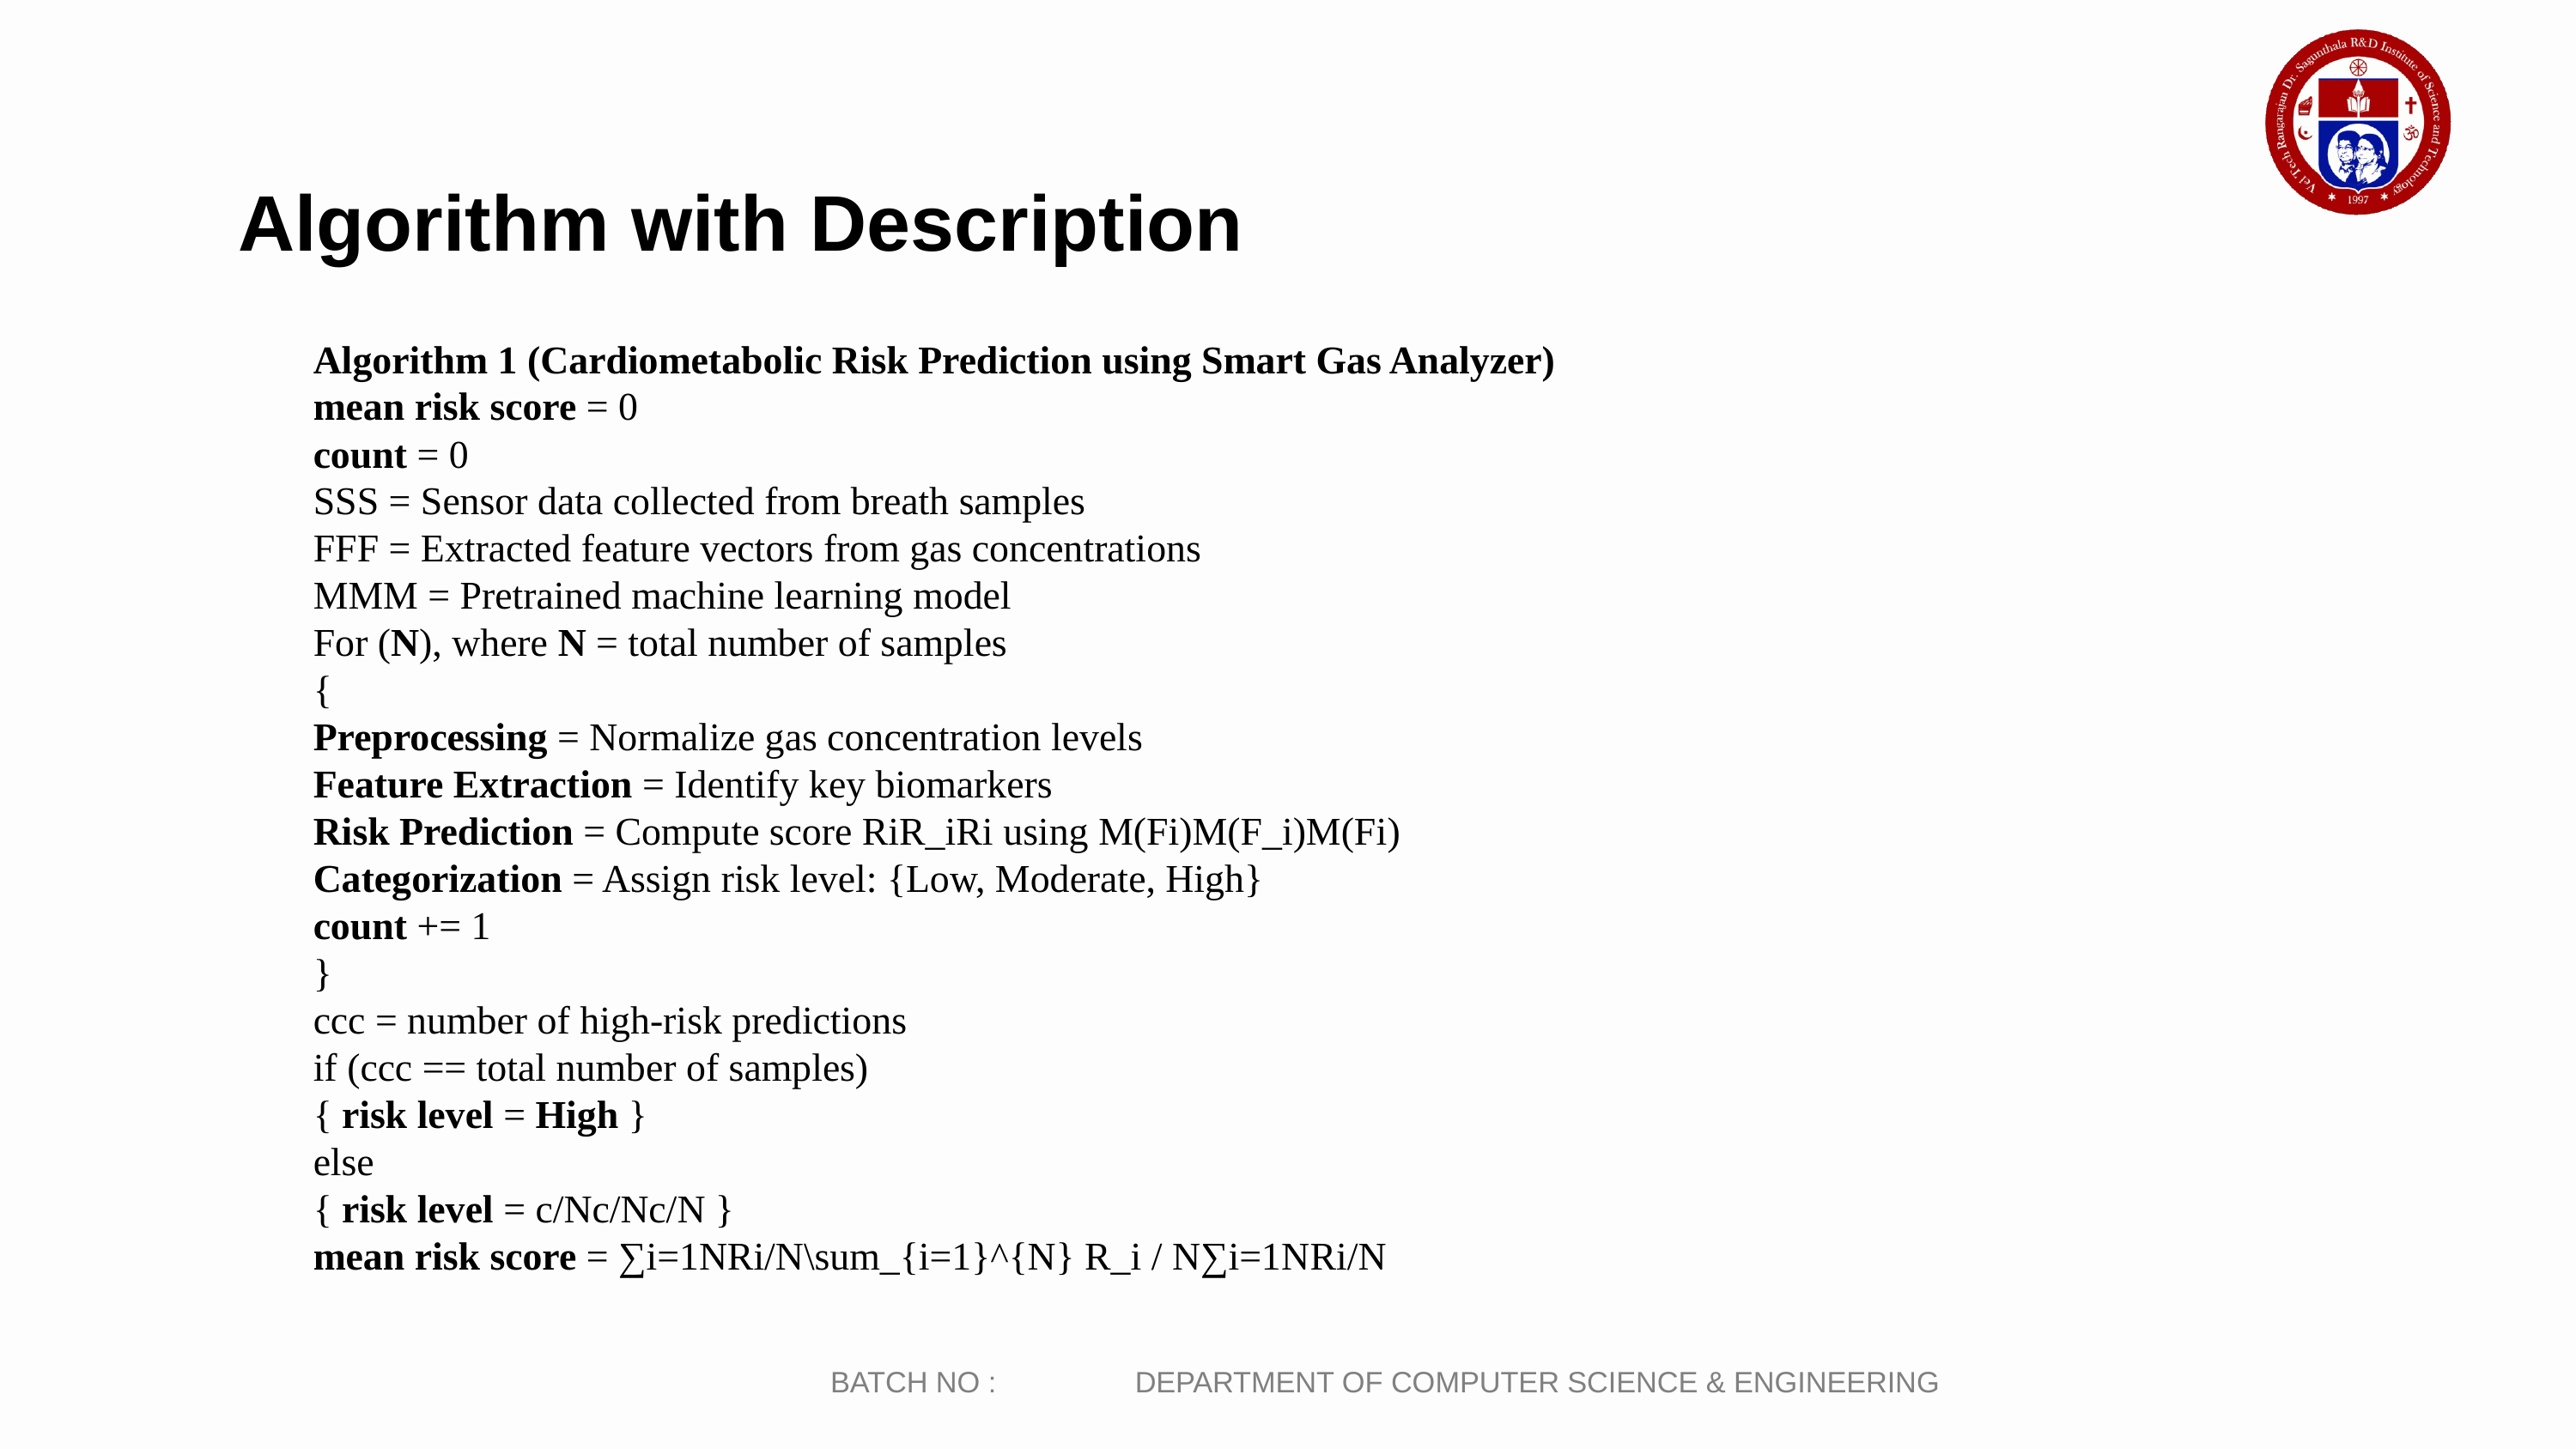

Algorithm with Description

Algorithm 1 (Cardiometabolic Risk Prediction using Smart Gas Analyzer)
mean risk score = 0
count = 0
SSS = Sensor data collected from breath samples
FFF = Extracted feature vectors from gas concentrations
MMM = Pretrained machine learning model
For (N), where N = total number of samples
{
Preprocessing = Normalize gas concentration levels
Feature Extraction = Identify key biomarkers
Risk Prediction = Compute score RiR_iRi​ using M(Fi)M(F_i)M(Fi​)
Categorization = Assign risk level: {Low, Moderate, High}
count += 1
}
ccc = number of high-risk predictions
if (ccc == total number of samples)
{ risk level = High }
else
{ risk level = c/Nc/Nc/N }
mean risk score = ∑i=1NRi/N\sum_{i=1}^{N} R_i / N∑i=1N​Ri​/N

BATCH NO :                 DEPARTMENT OF COMPUTER SCIENCE & ENGINEERING
11